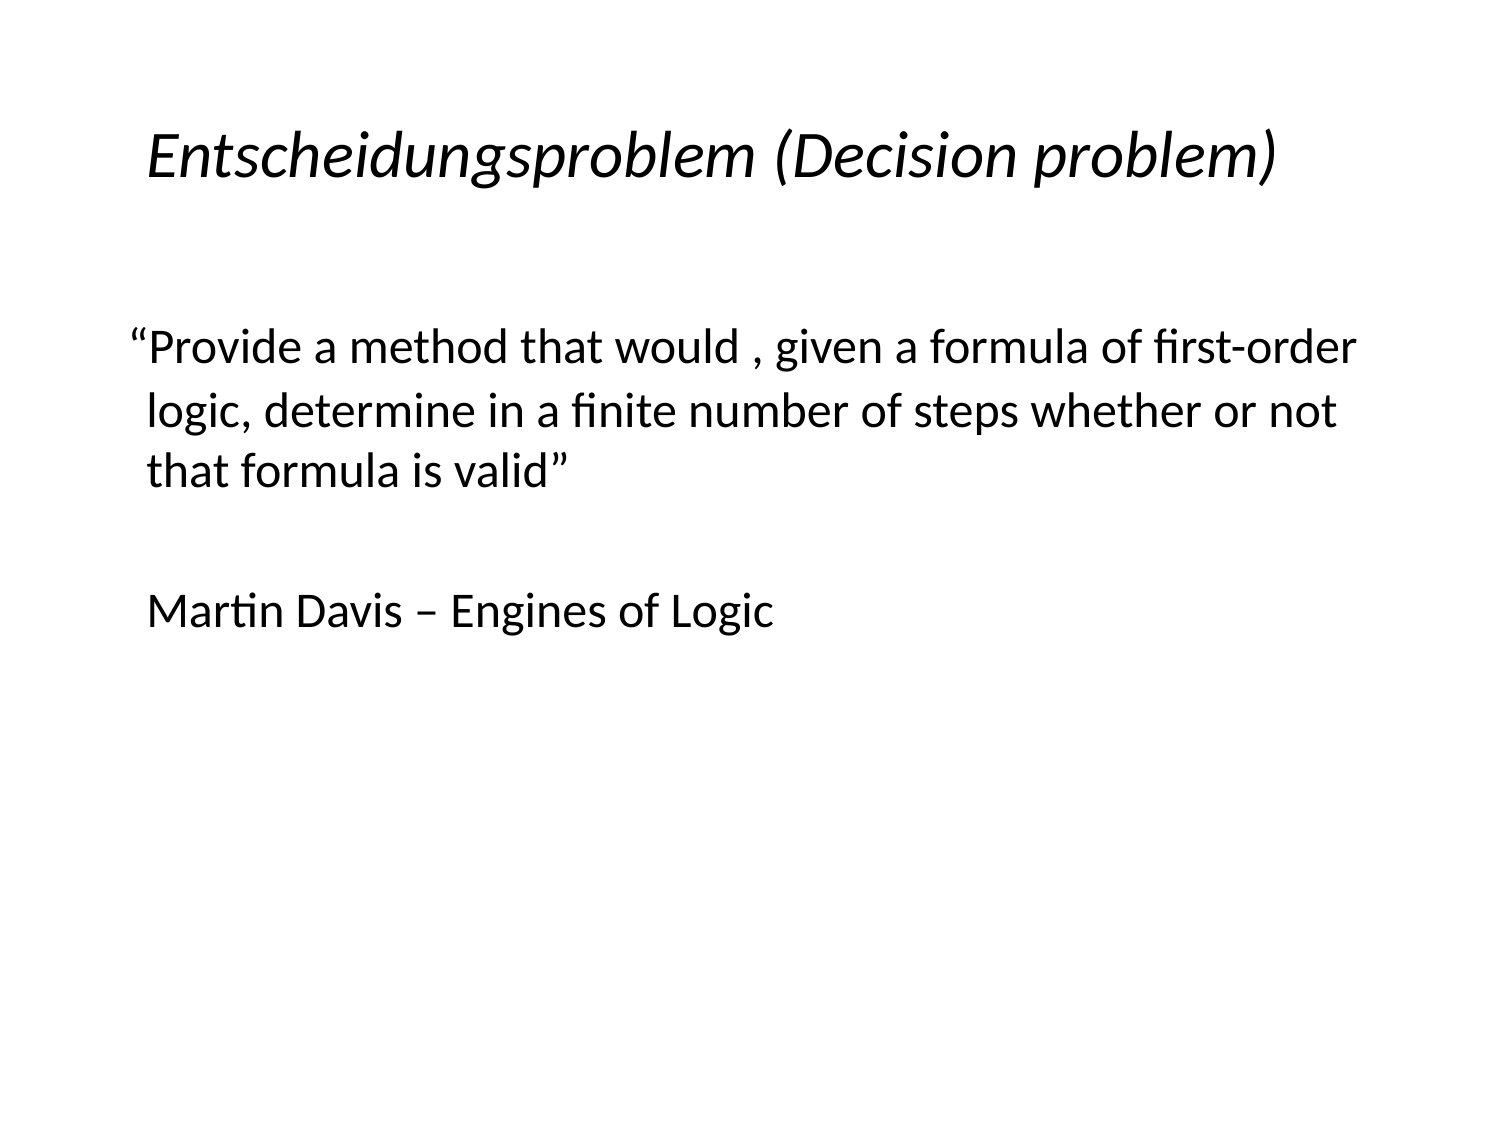

Entscheidungsproblem (Decision problem)

   “Provide a method that would , given a formula of first-order logic, determine in a finite number of steps whether or not that formula is valid”

	Martin Davis – Engines of Logic